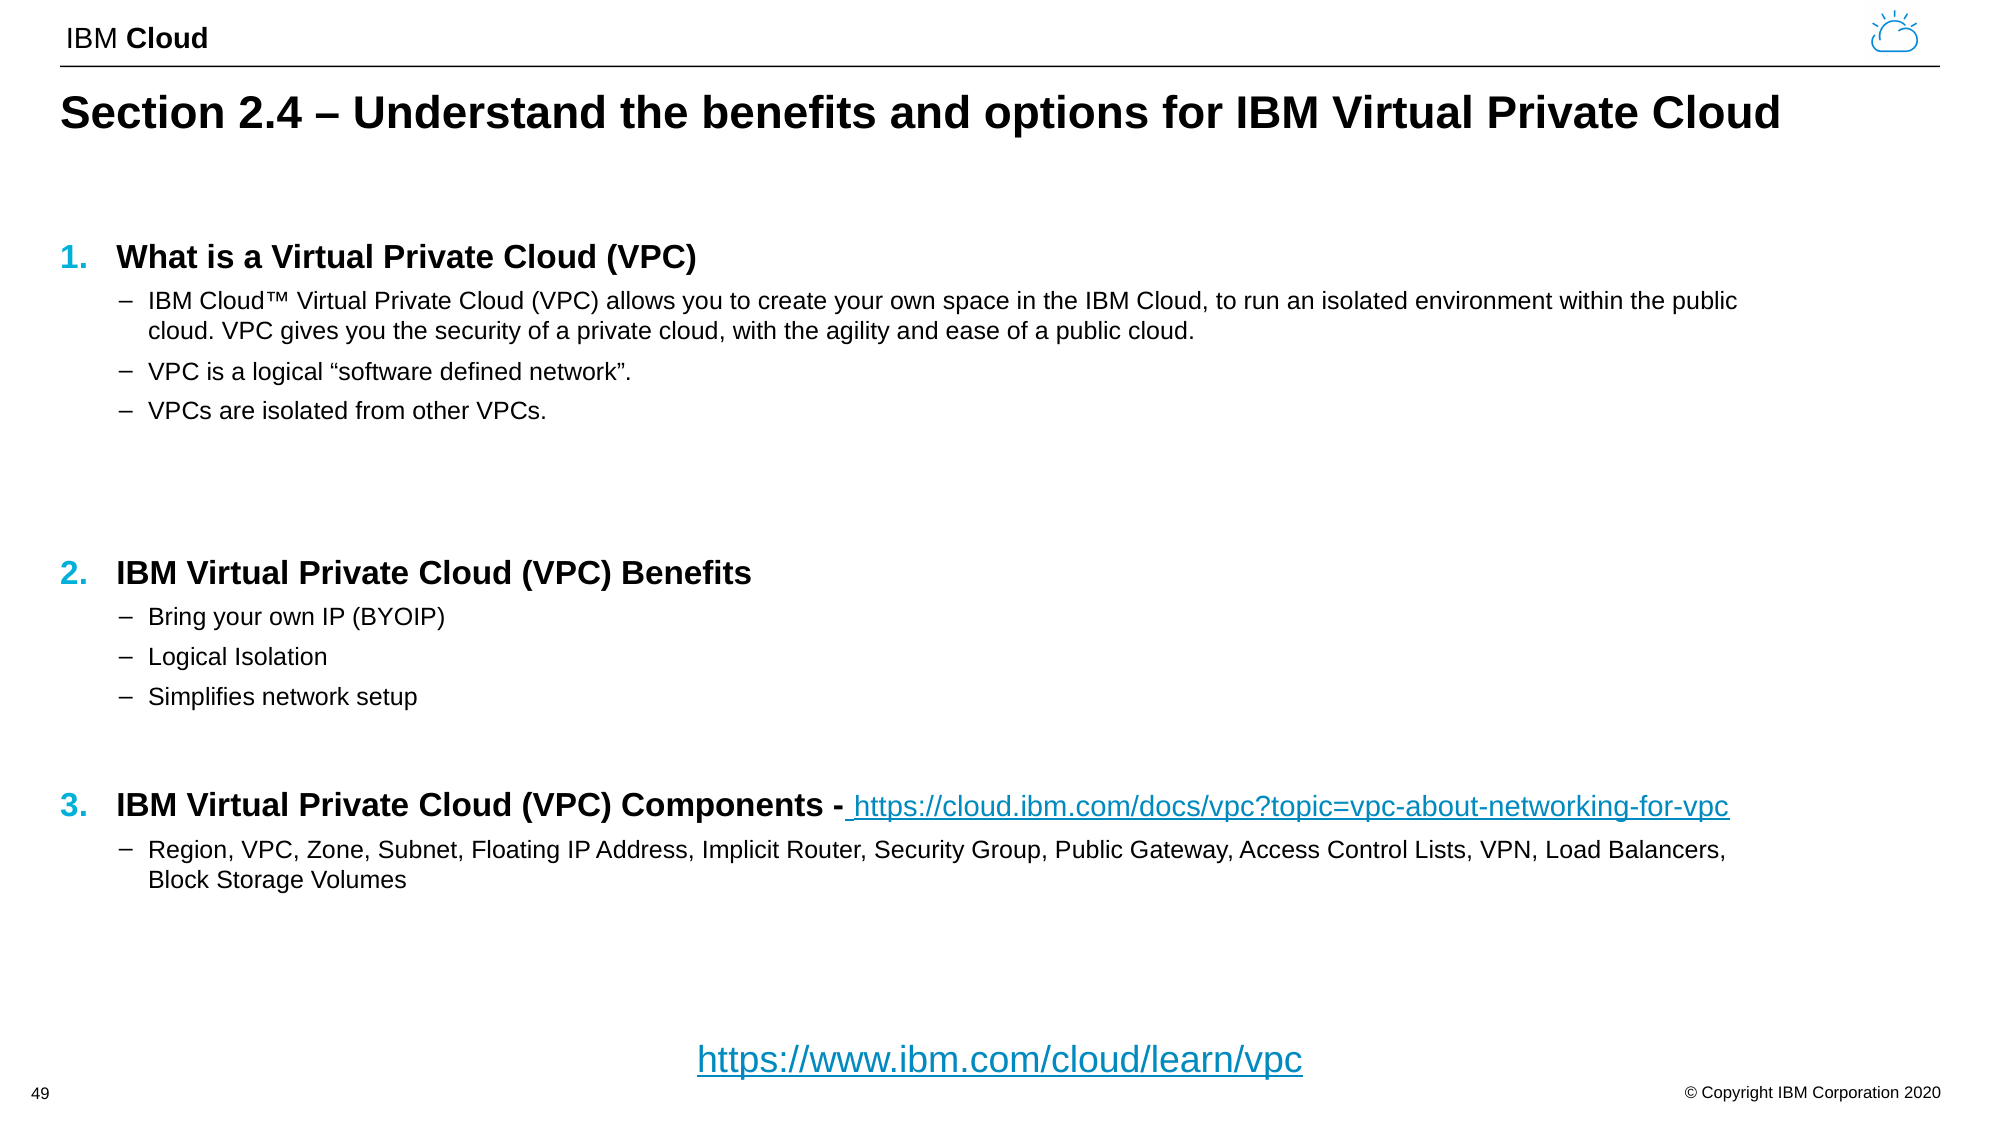

# Section 2.4 – Understand the benefits and options for IBM Virtual Private Cloud

What is a Virtual Private Cloud (VPC)
IBM Cloud™ Virtual Private Cloud (VPC) allows you to create your own space in the IBM Cloud, to run an isolated environment within the public cloud. VPC gives you the security of a private cloud, with the agility and ease of a public cloud.
VPC is a logical “software defined network”.
VPCs are isolated from other VPCs.

IBM Virtual Private Cloud (VPC) Benefits
Bring your own IP (BYOIP)
Logical Isolation
Simplifies network setup

IBM Virtual Private Cloud (VPC) Components - https://cloud.ibm.com/docs/vpc?topic=vpc-about-networking-for-vpc
Region, VPC, Zone, Subnet, Floating IP Address, Implicit Router, Security Group, Public Gateway, Access Control Lists, VPN, Load Balancers, Block Storage Volumes

https://www.ibm.com/cloud/learn/vpc
49